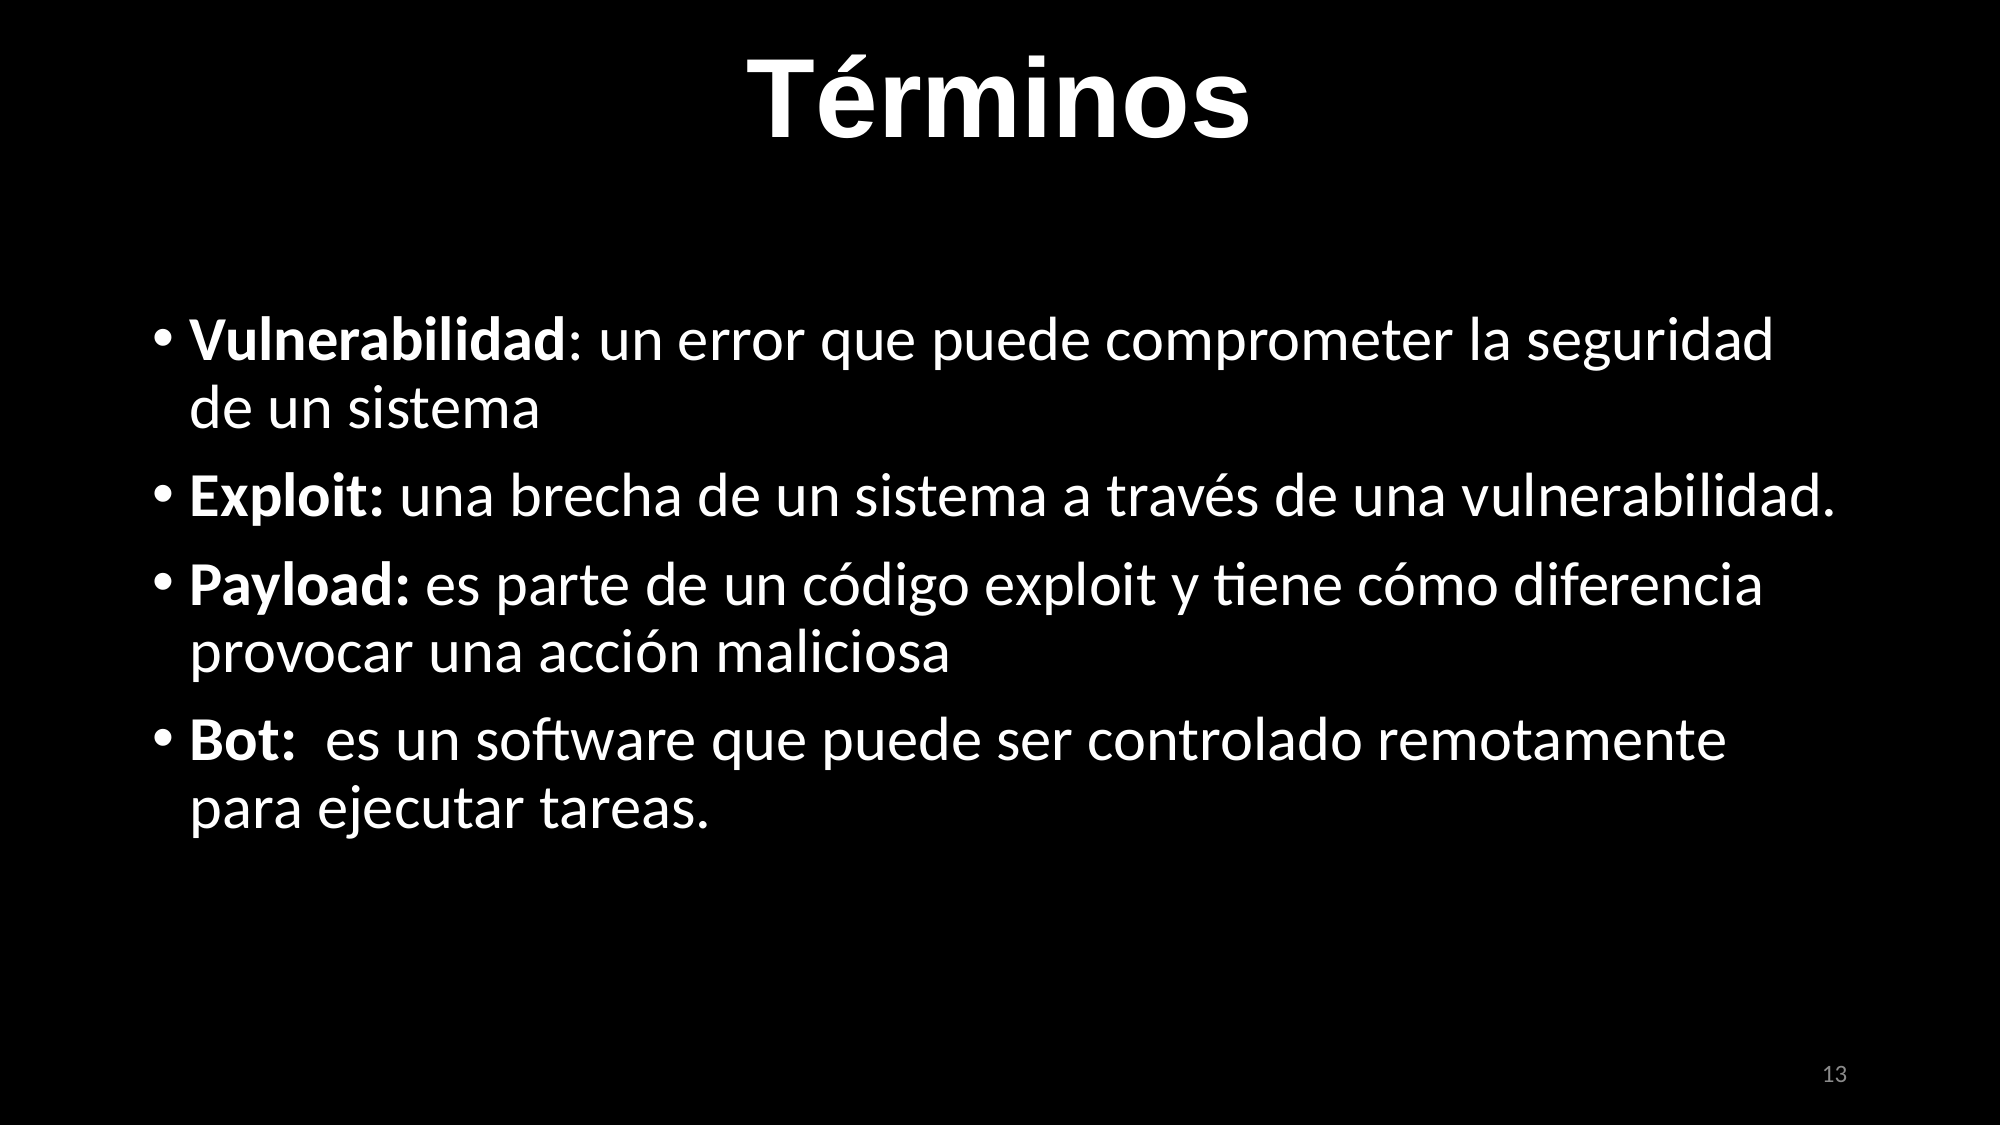

Términos
#
Vulnerabilidad: un error que puede comprometer la seguridad de un sistema
Exploit: una brecha de un sistema a través de una vulnerabilidad.
Payload: es parte de un código exploit y tiene cómo diferencia provocar una acción maliciosa
Bot:  es un software que puede ser controlado remotamente para ejecutar tareas.

13